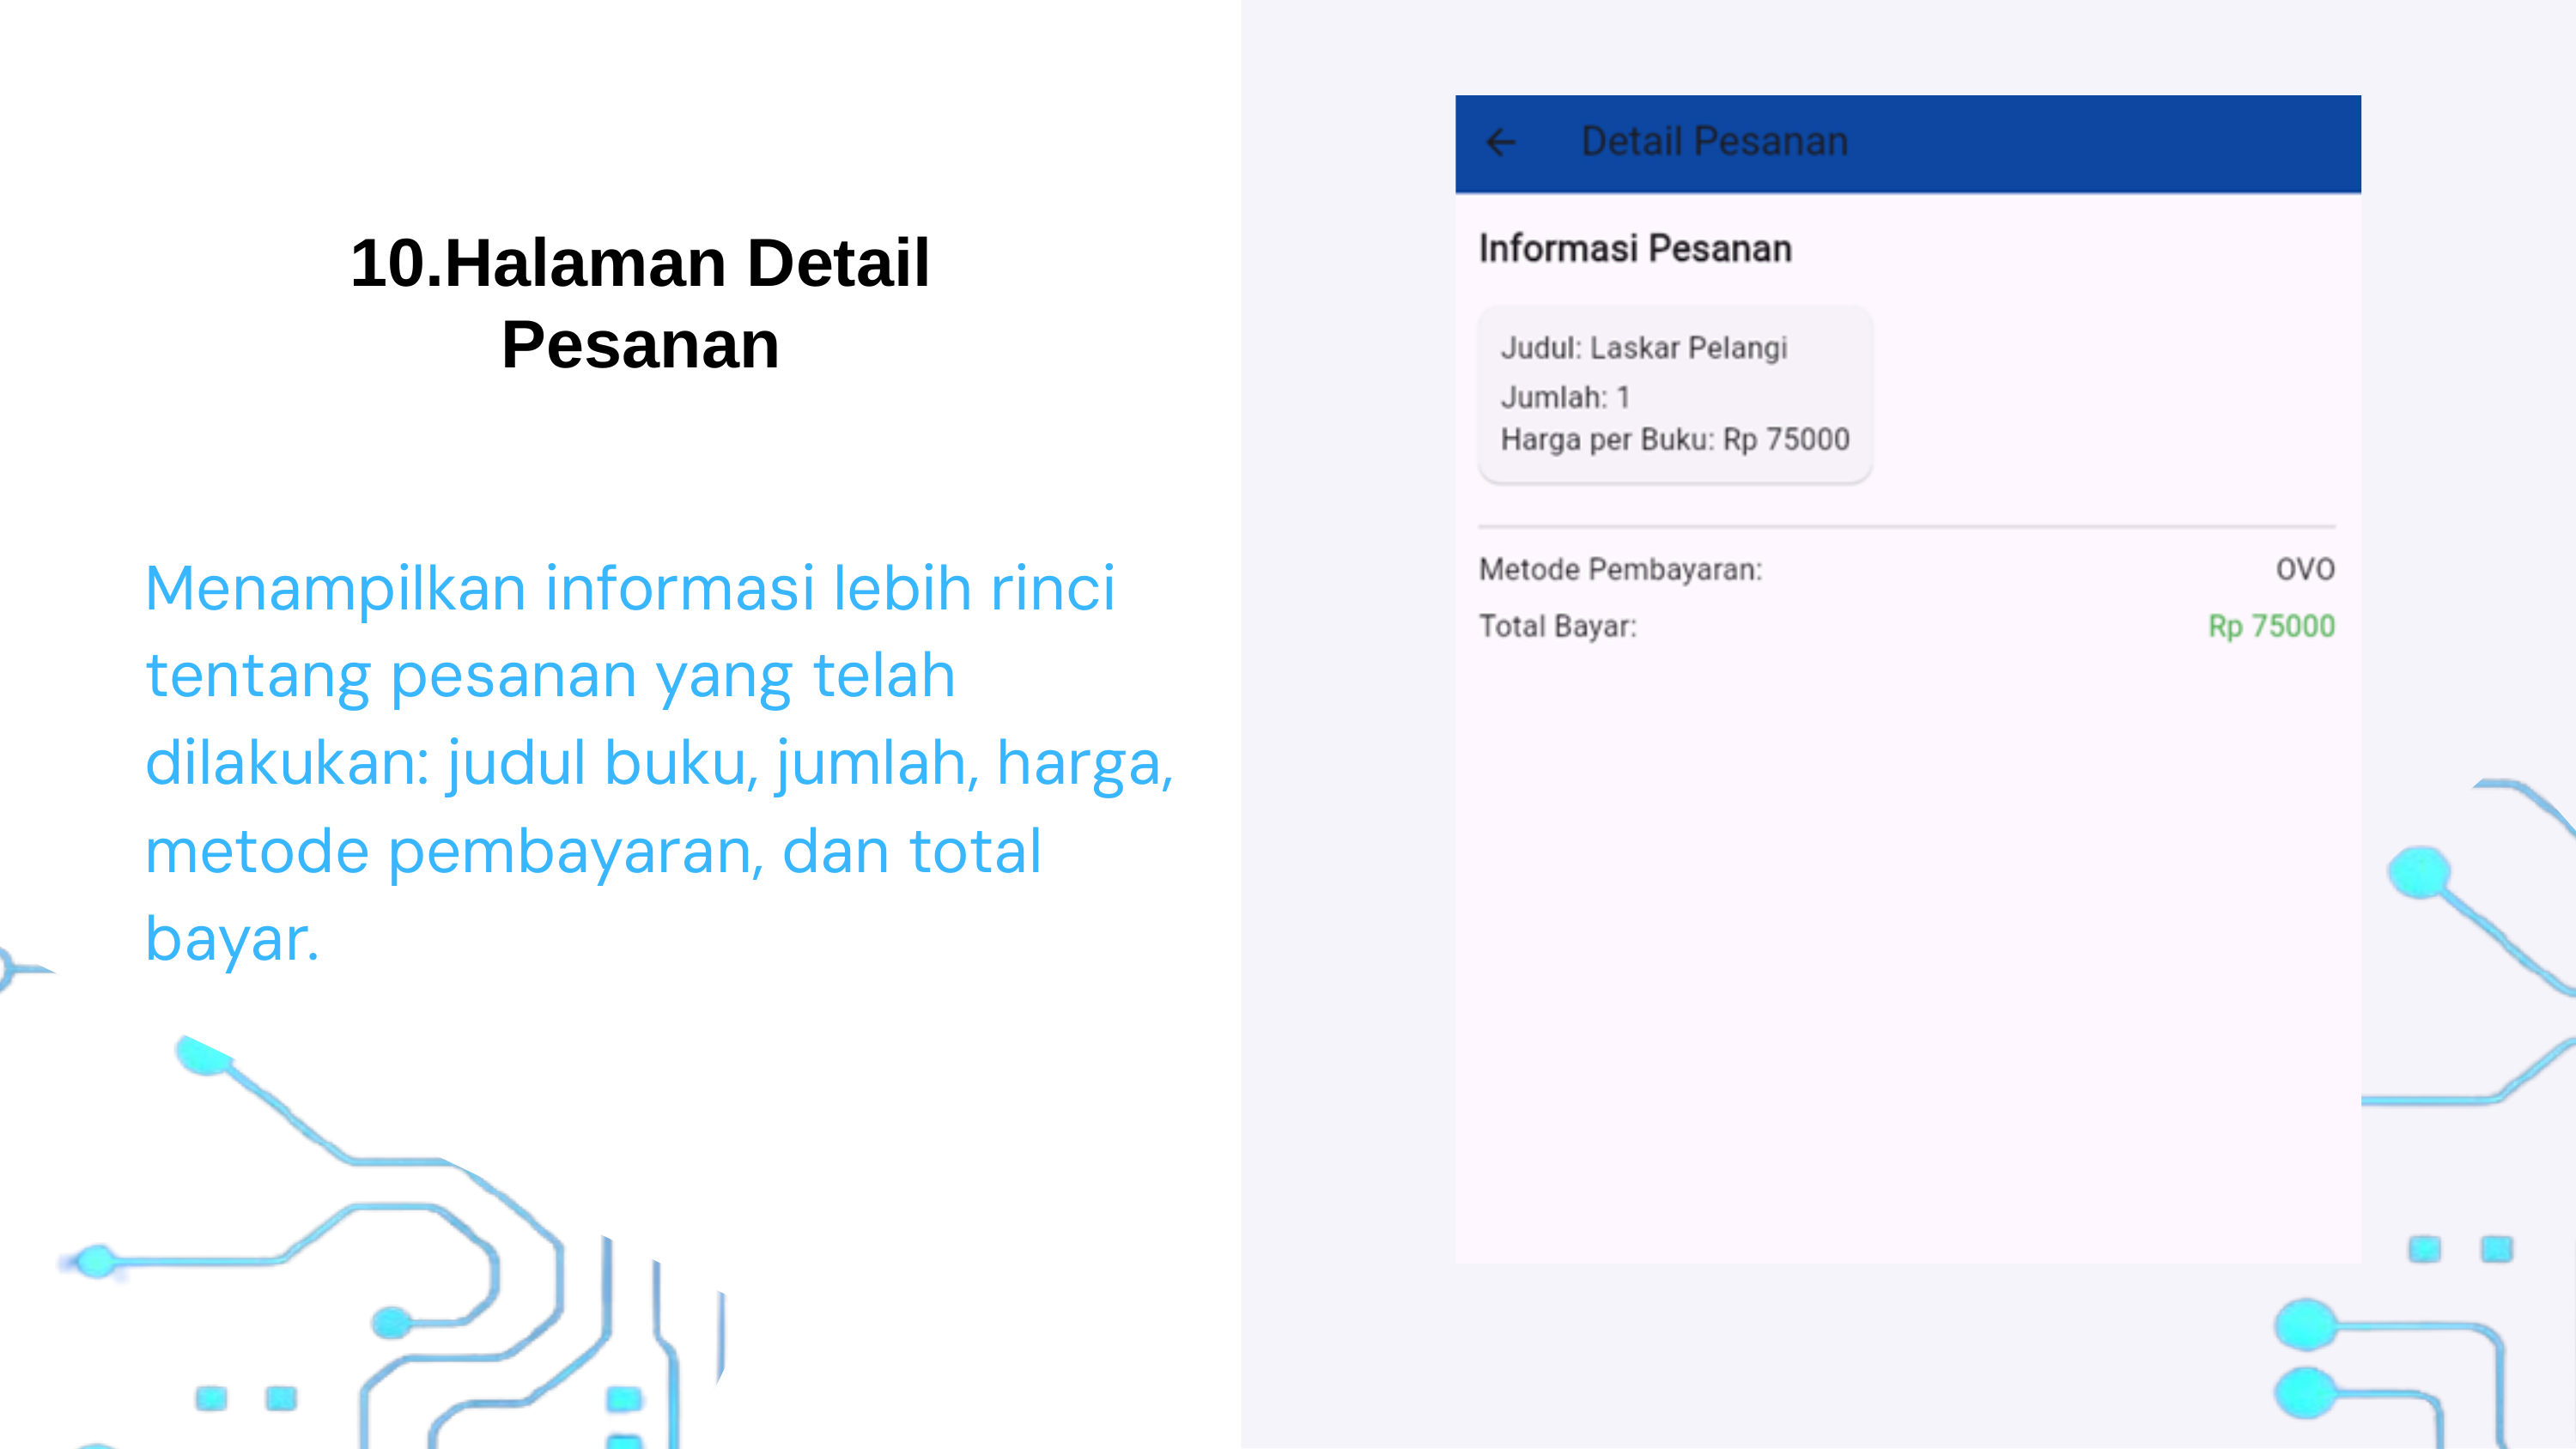

10.Halaman Detail Pesanan
Menampilkan informasi lebih rinci tentang pesanan yang telah dilakukan: judul buku, jumlah, harga, metode pembayaran, dan total bayar.